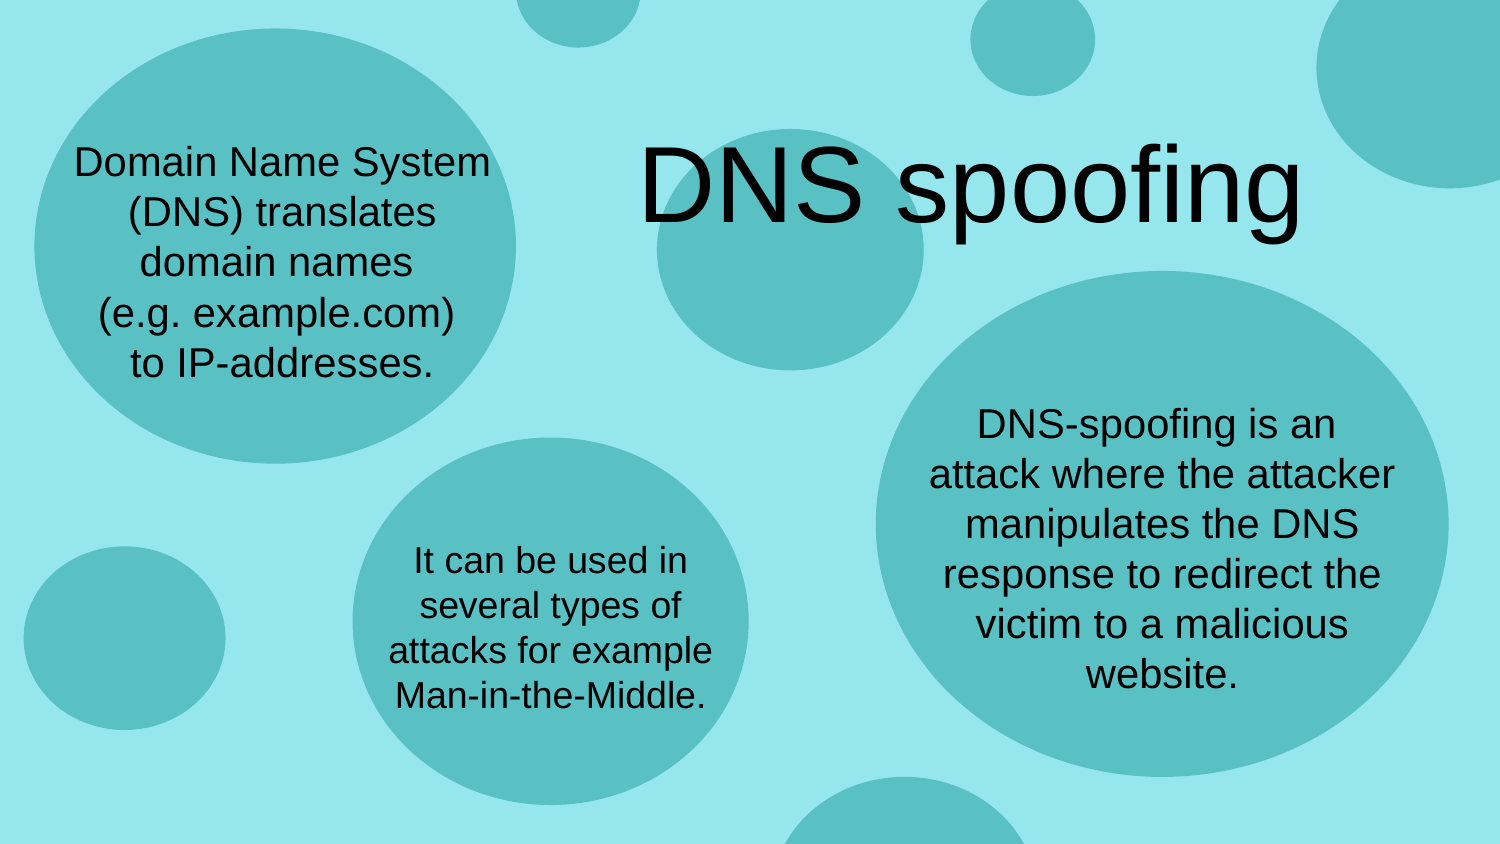

# DNS spoofing
Domain Name System (DNS) translates domain names
(e.g. example.com)
to IP-addresses.

DNS-spoofing is an
attack where the attacker manipulates the DNS response to redirect the victim to a malicious website.

It can be used in several types of attacks for example Man-in-the-Middle.